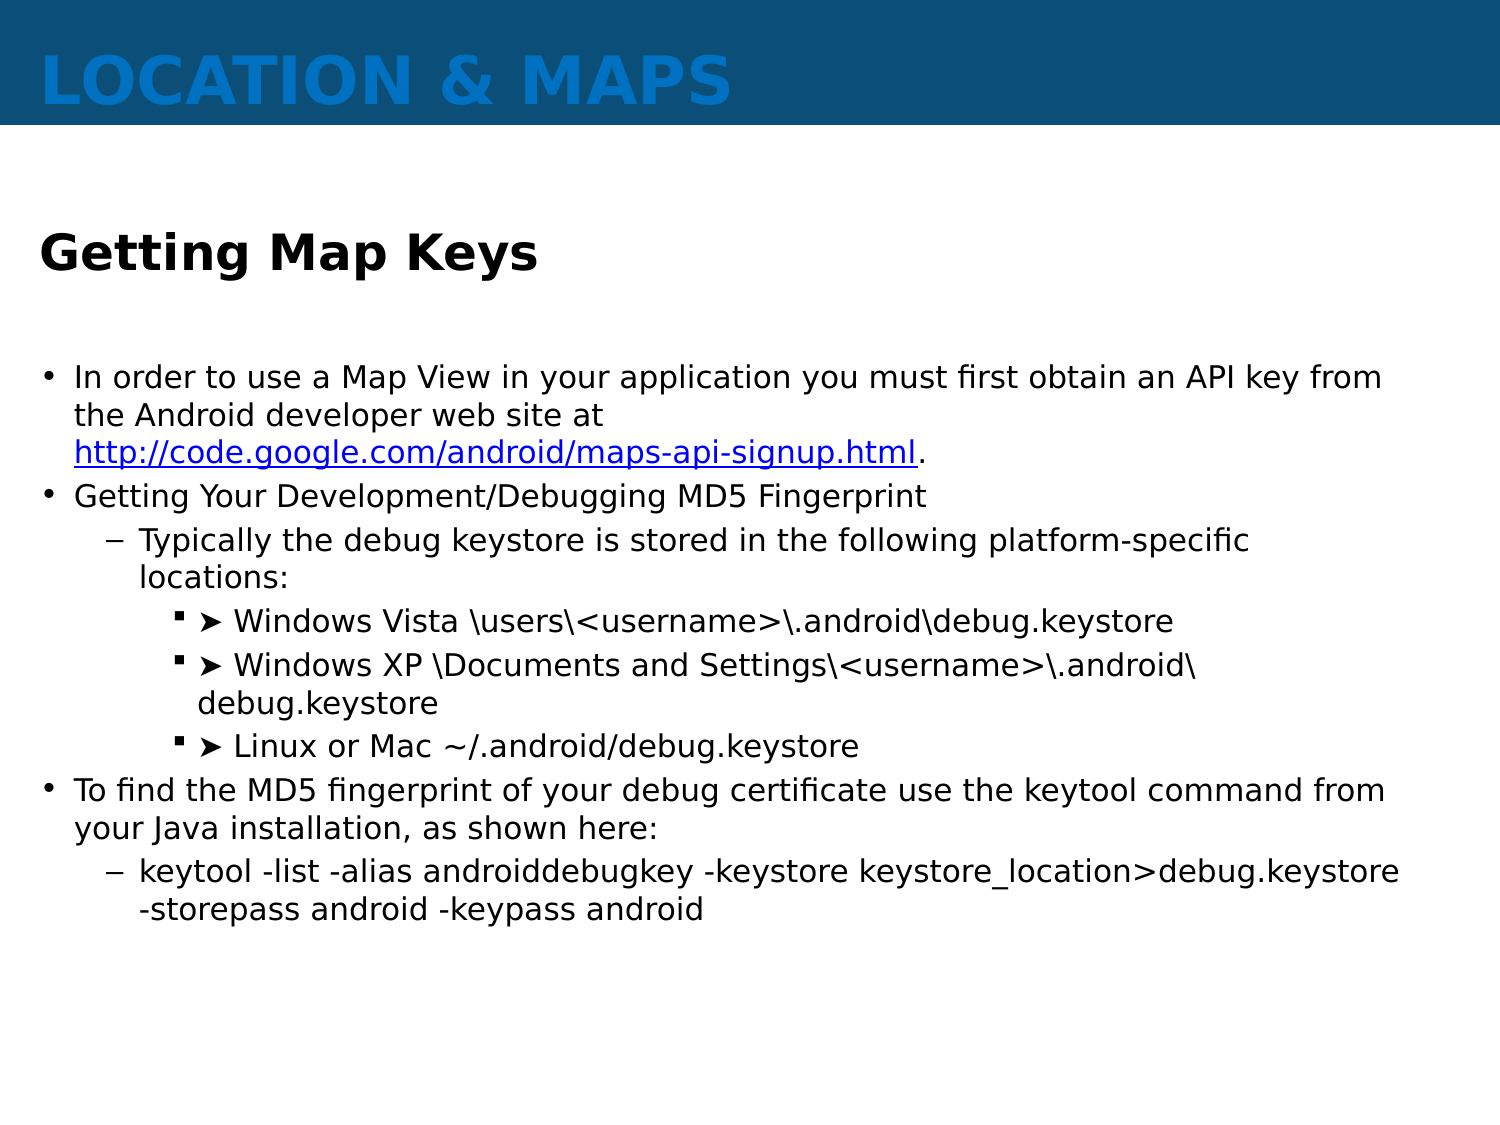

# LOCATION & MAPS
Getting Map Keys
In order to use a Map View in your application you must first obtain an API key from the Android developer web site at http://code.google.com/android/maps-api-signup.html.
Getting Your Development/Debugging MD5 Fingerprint
Typically the debug keystore is stored in the following platform-specific locations:
➤ Windows Vista \users\<username>\.android\debug.keystore
➤ Windows XP \Documents and Settings\<username>\.android\debug.keystore
➤ Linux or Mac ∼/.android/debug.keystore
To find the MD5 fingerprint of your debug certificate use the keytool command from your Java installation, as shown here:
keytool -list -alias androiddebugkey -keystore keystore_location>debug.keystore -storepass android -keypass android